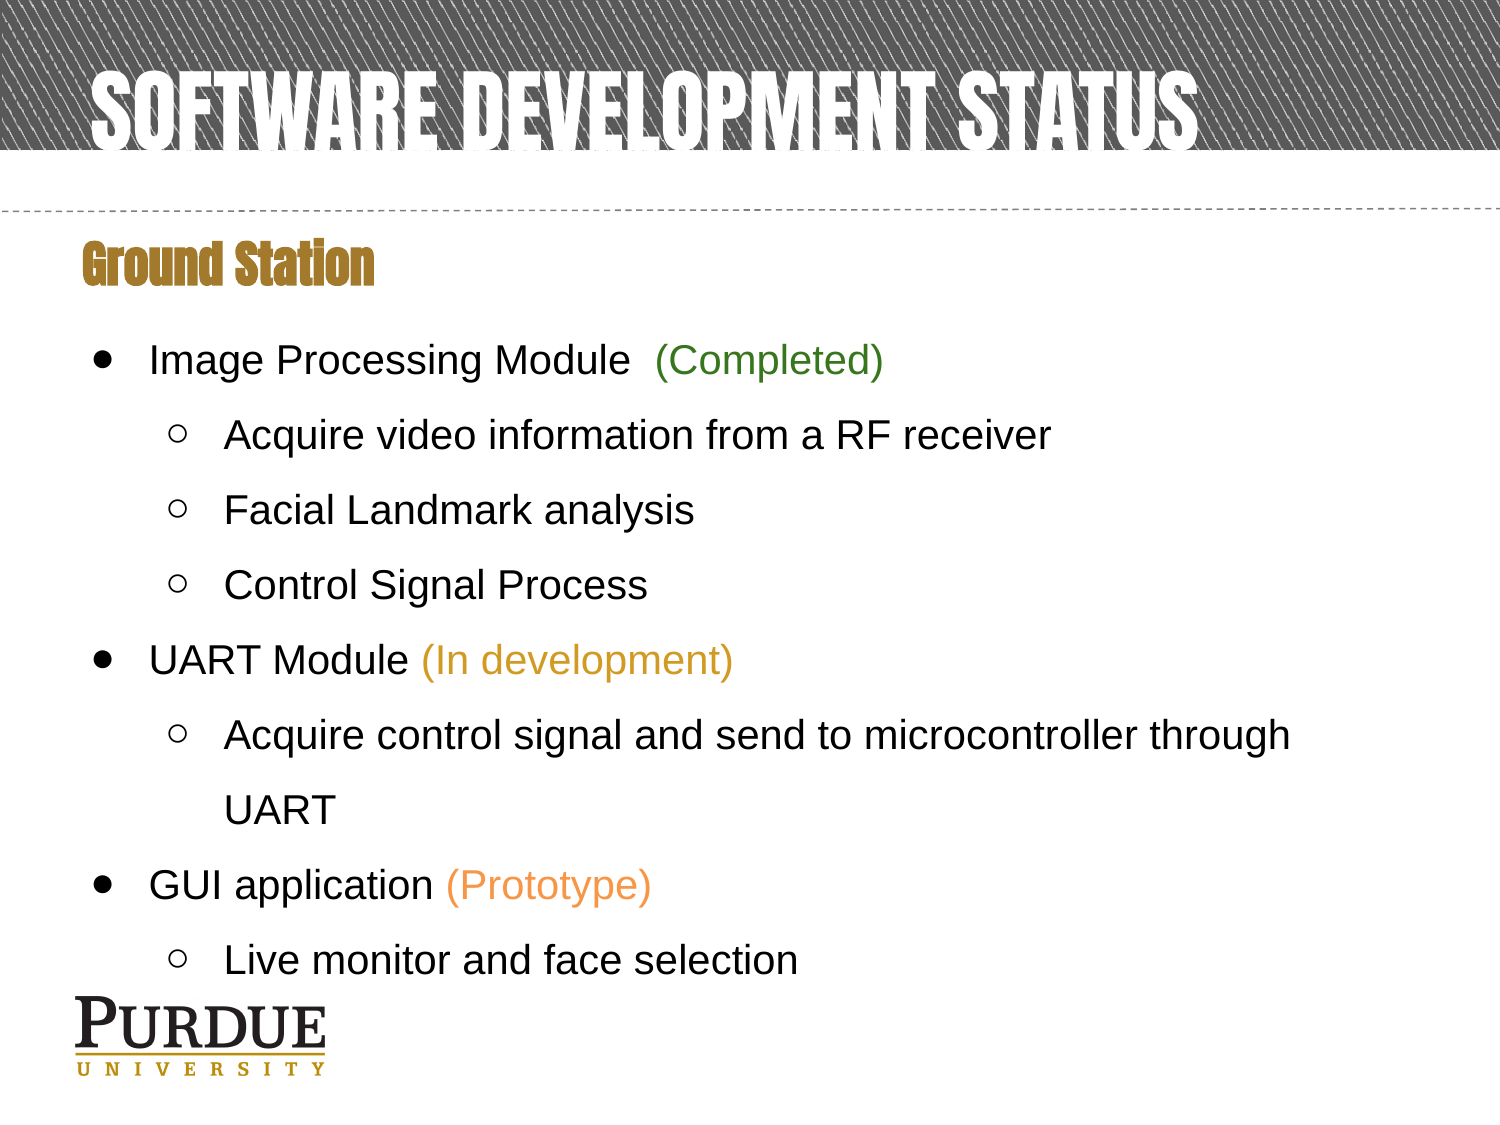

# SOFTWARE DEVELOPMENT STATUS
Ground Station
Image Processing Module  (Completed)
Acquire video information from a RF receiver
Facial Landmark analysis
Control Signal Process
UART Module (In development)
Acquire control signal and send to microcontroller through UART
GUI application (Prototype)
Live monitor and face selection